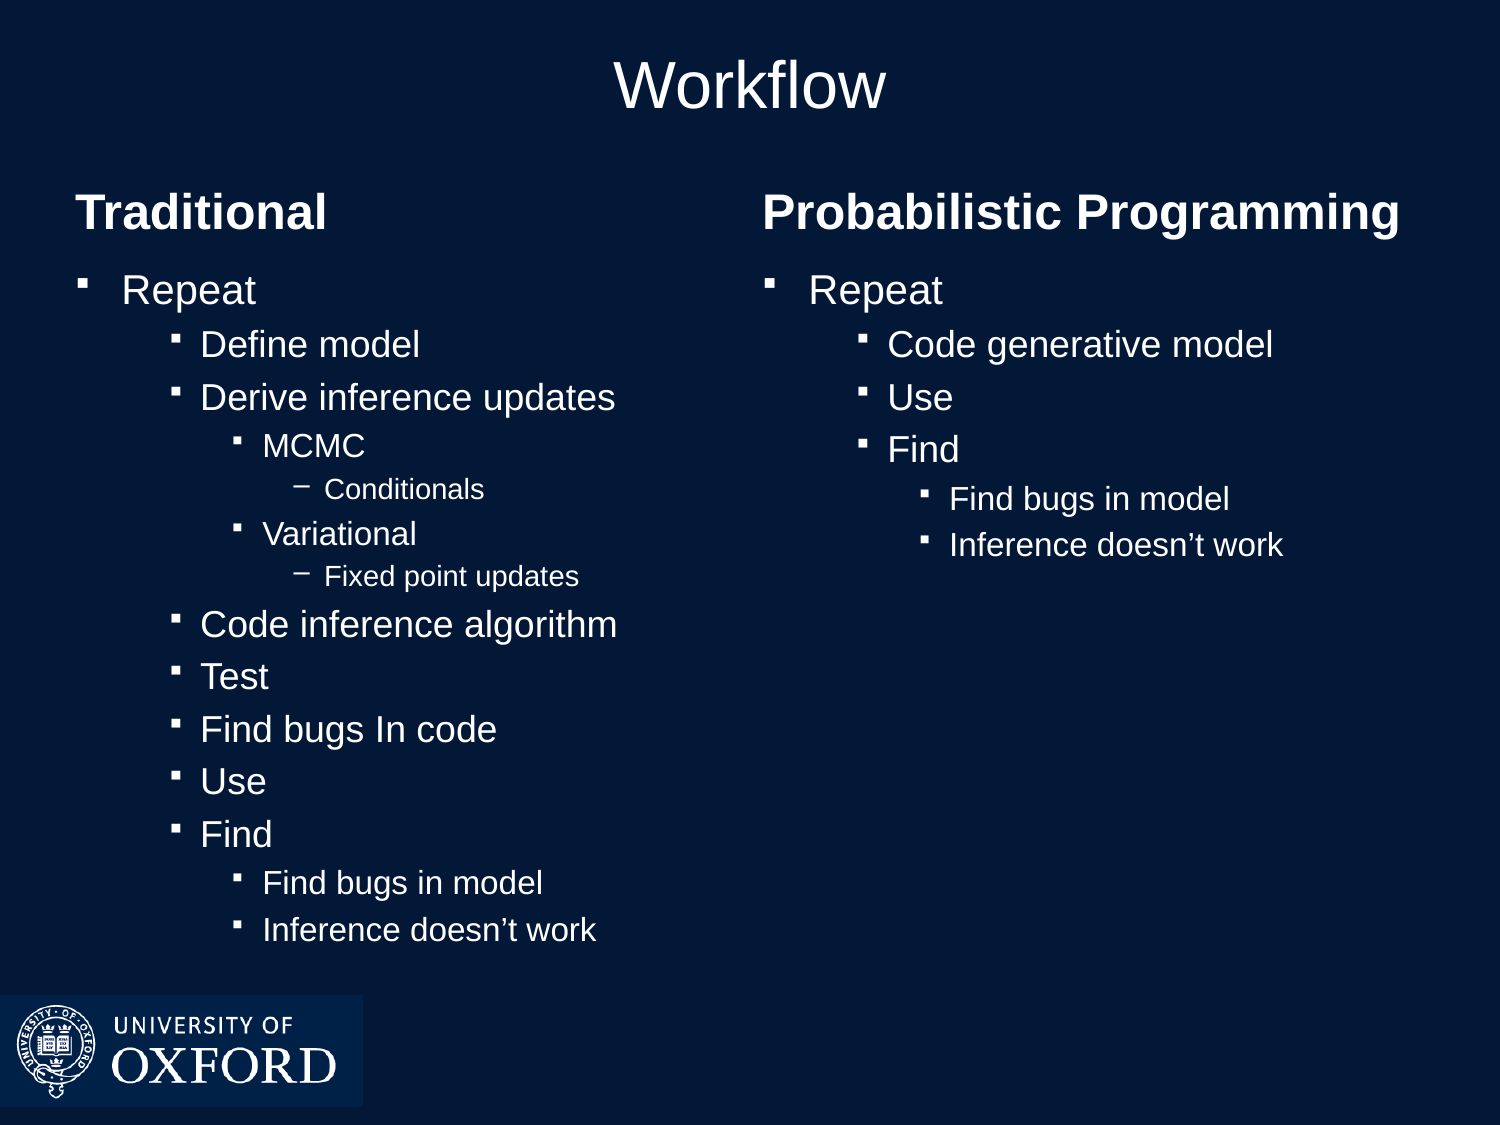

# Workflow
Traditional
Probabilistic Programming
Repeat
Define model
Derive inference updates
MCMC
Conditionals
Variational
Fixed point updates
Code inference algorithm
Test
Find bugs In code
Use
Find
Find bugs in model
Inference doesn’t work

Repeat
Code generative model
Use
Find
Find bugs in model
Inference doesn’t work